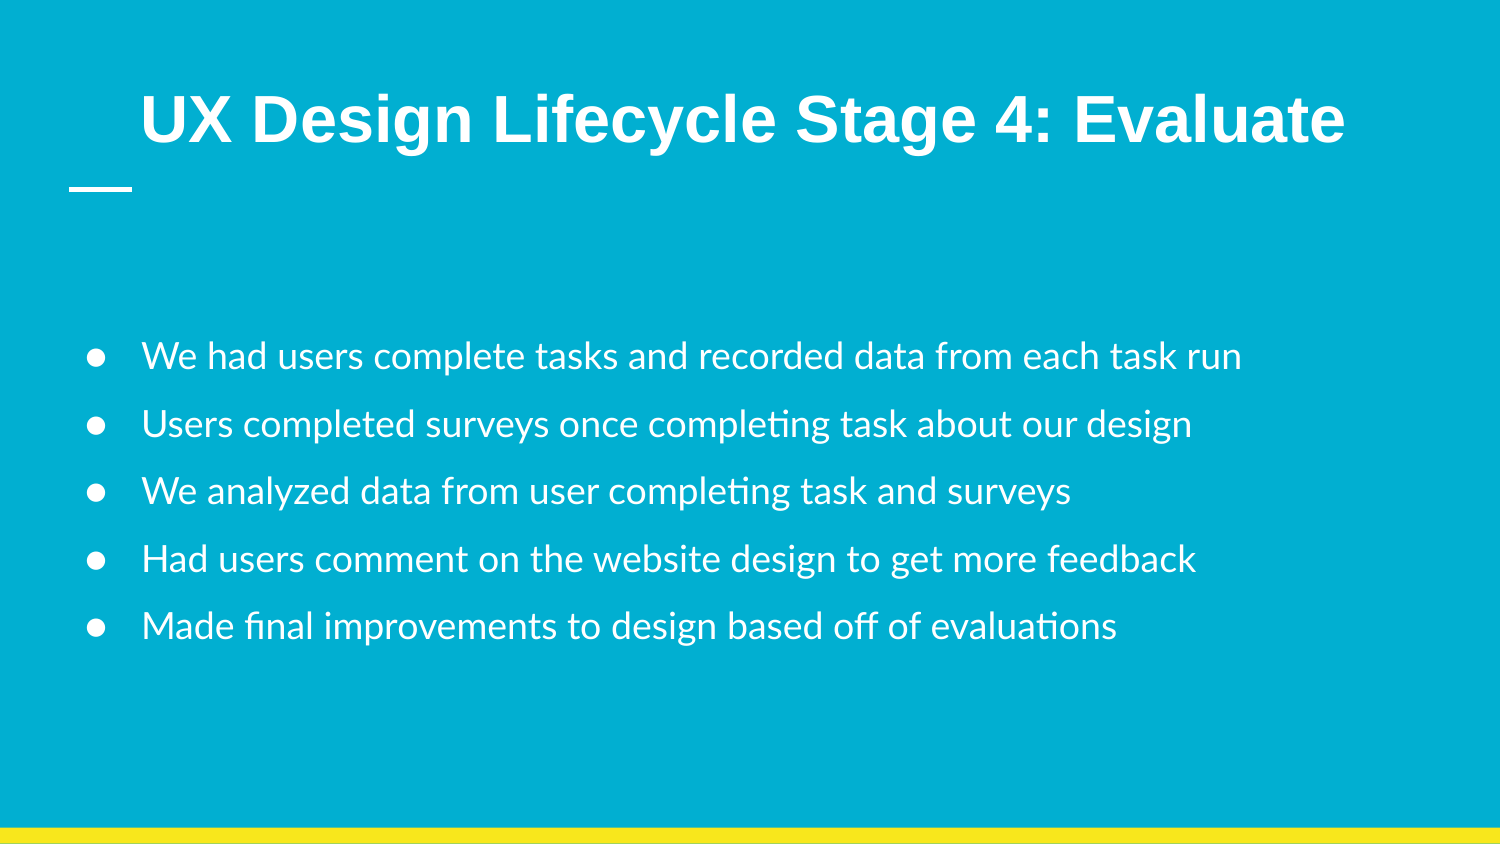

# UX Design Lifecycle Stage 4: Evaluate
We had users complete tasks and recorded data from each task run
Users completed surveys once completing task about our design
We analyzed data from user completing task and surveys
Had users comment on the website design to get more feedback
Made final improvements to design based off of evaluations